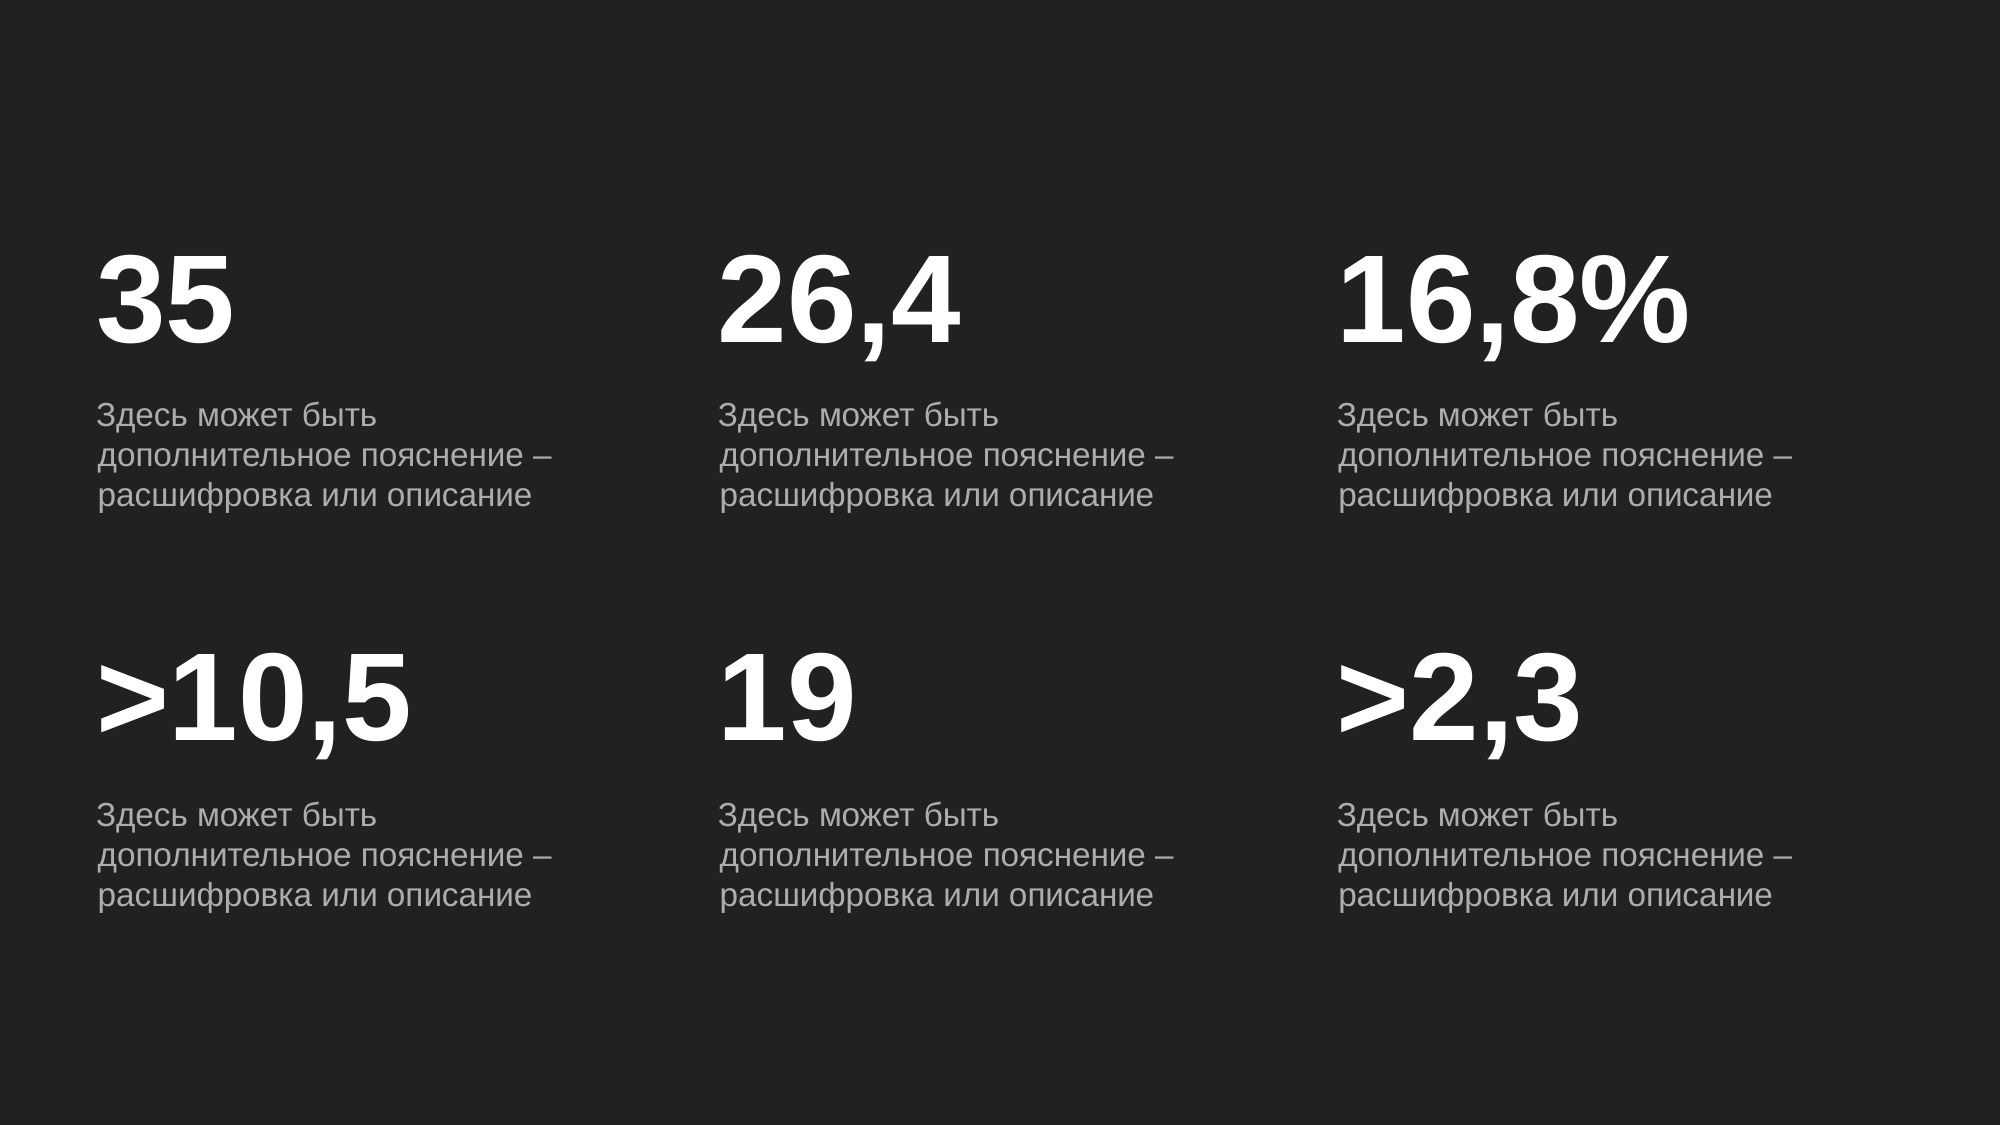

35
26,4
16,8%
Здесь может быть дополнительное пояснение – расшифровка или описание
Здесь может быть дополнительное пояснение – расшифровка или описание

Здесь может быть дополнительное пояснение – расшифровка или описание
>10,5
19
>2,3
Здесь может быть дополнительное пояснение – расшифровка или описание
Здесь может быть дополнительное пояснение – расшифровка или описание

Здесь может быть дополнительное пояснение – расшифровка или описание